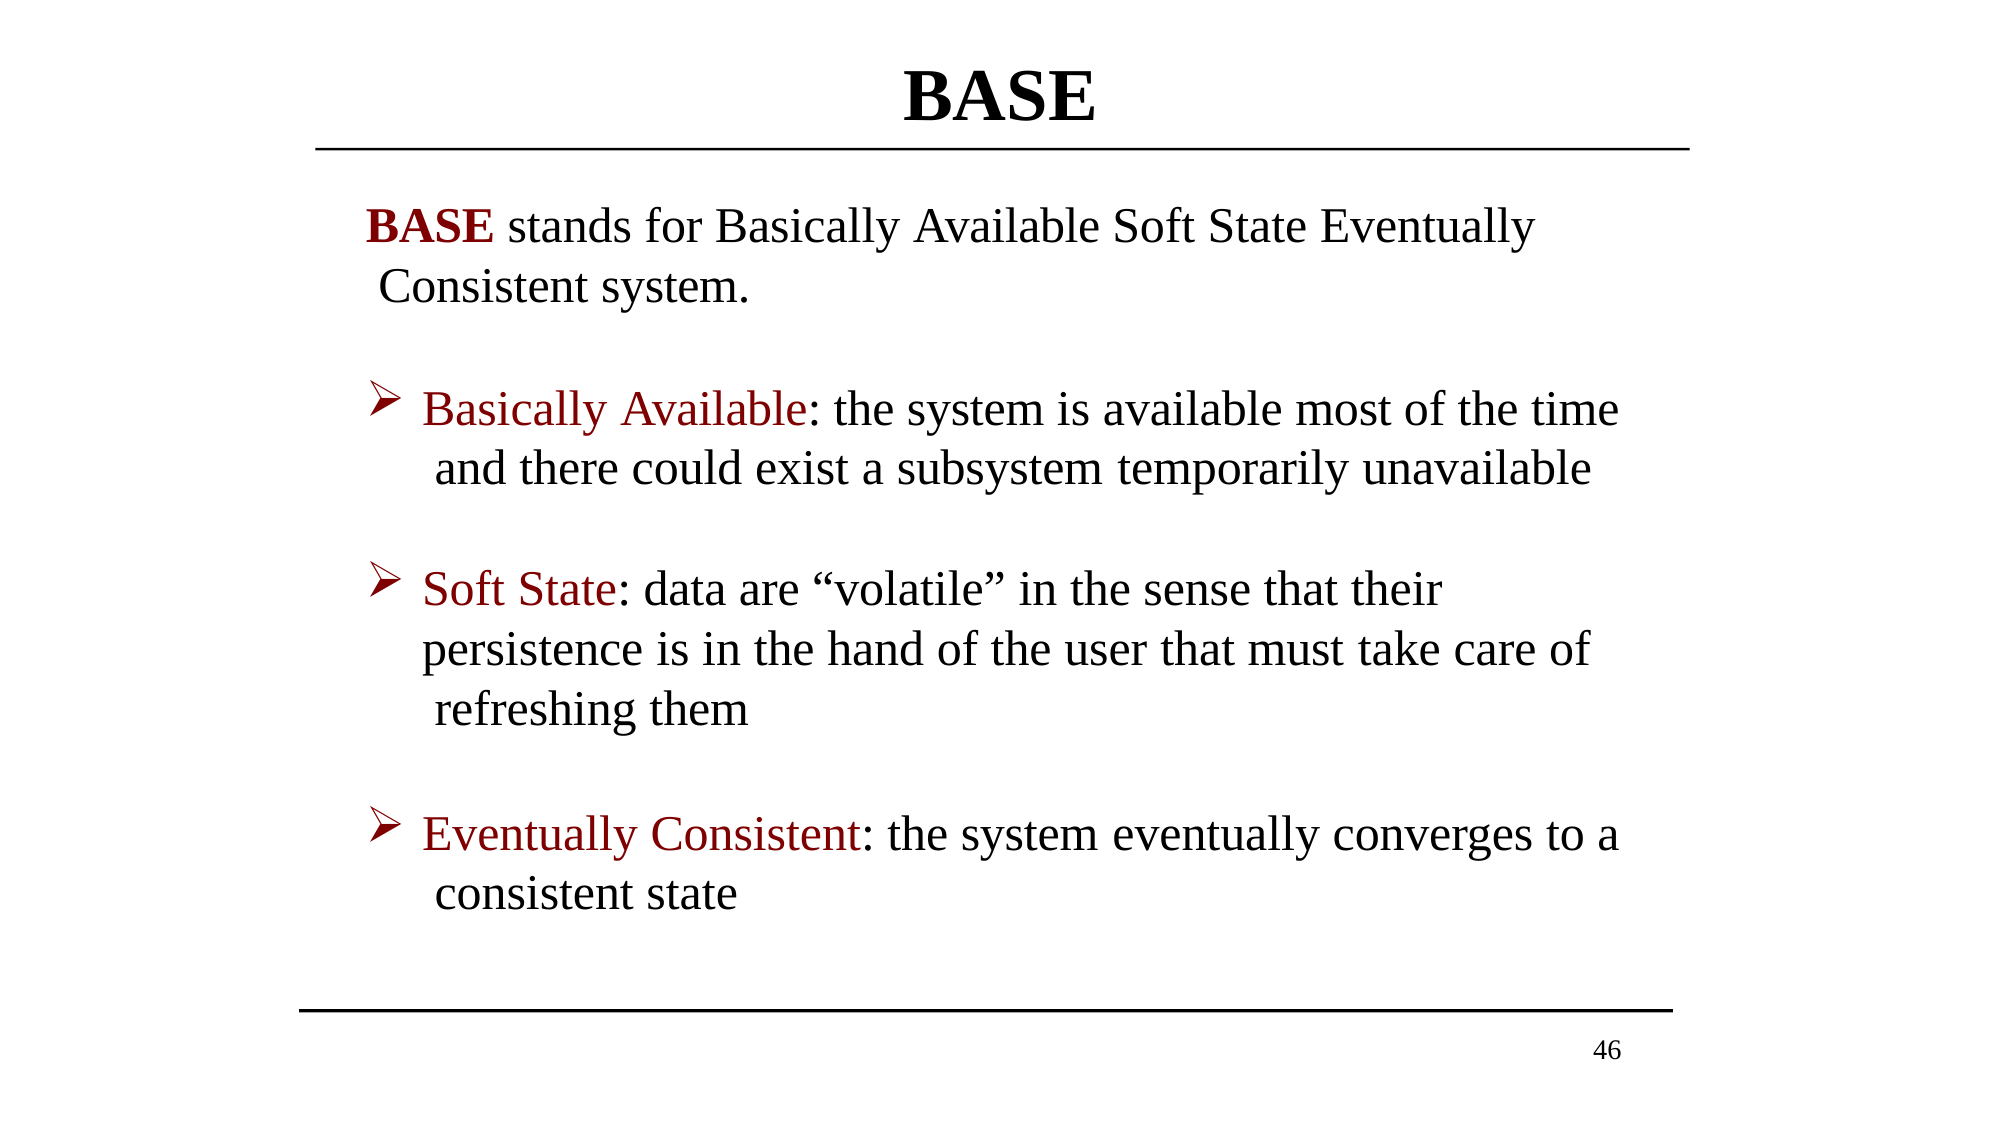

# BASE

BASE stands for Basically Available Soft State Eventually  Consistent system.

Basically Available: the system is available most of the time  and there could exist a subsystem temporarily unavailable

Soft State: data are “volatile” in the sense that their  persistence is in the hand of the user that must take care of  refreshing them

Eventually Consistent: the system eventually converges to a  consistent state

46